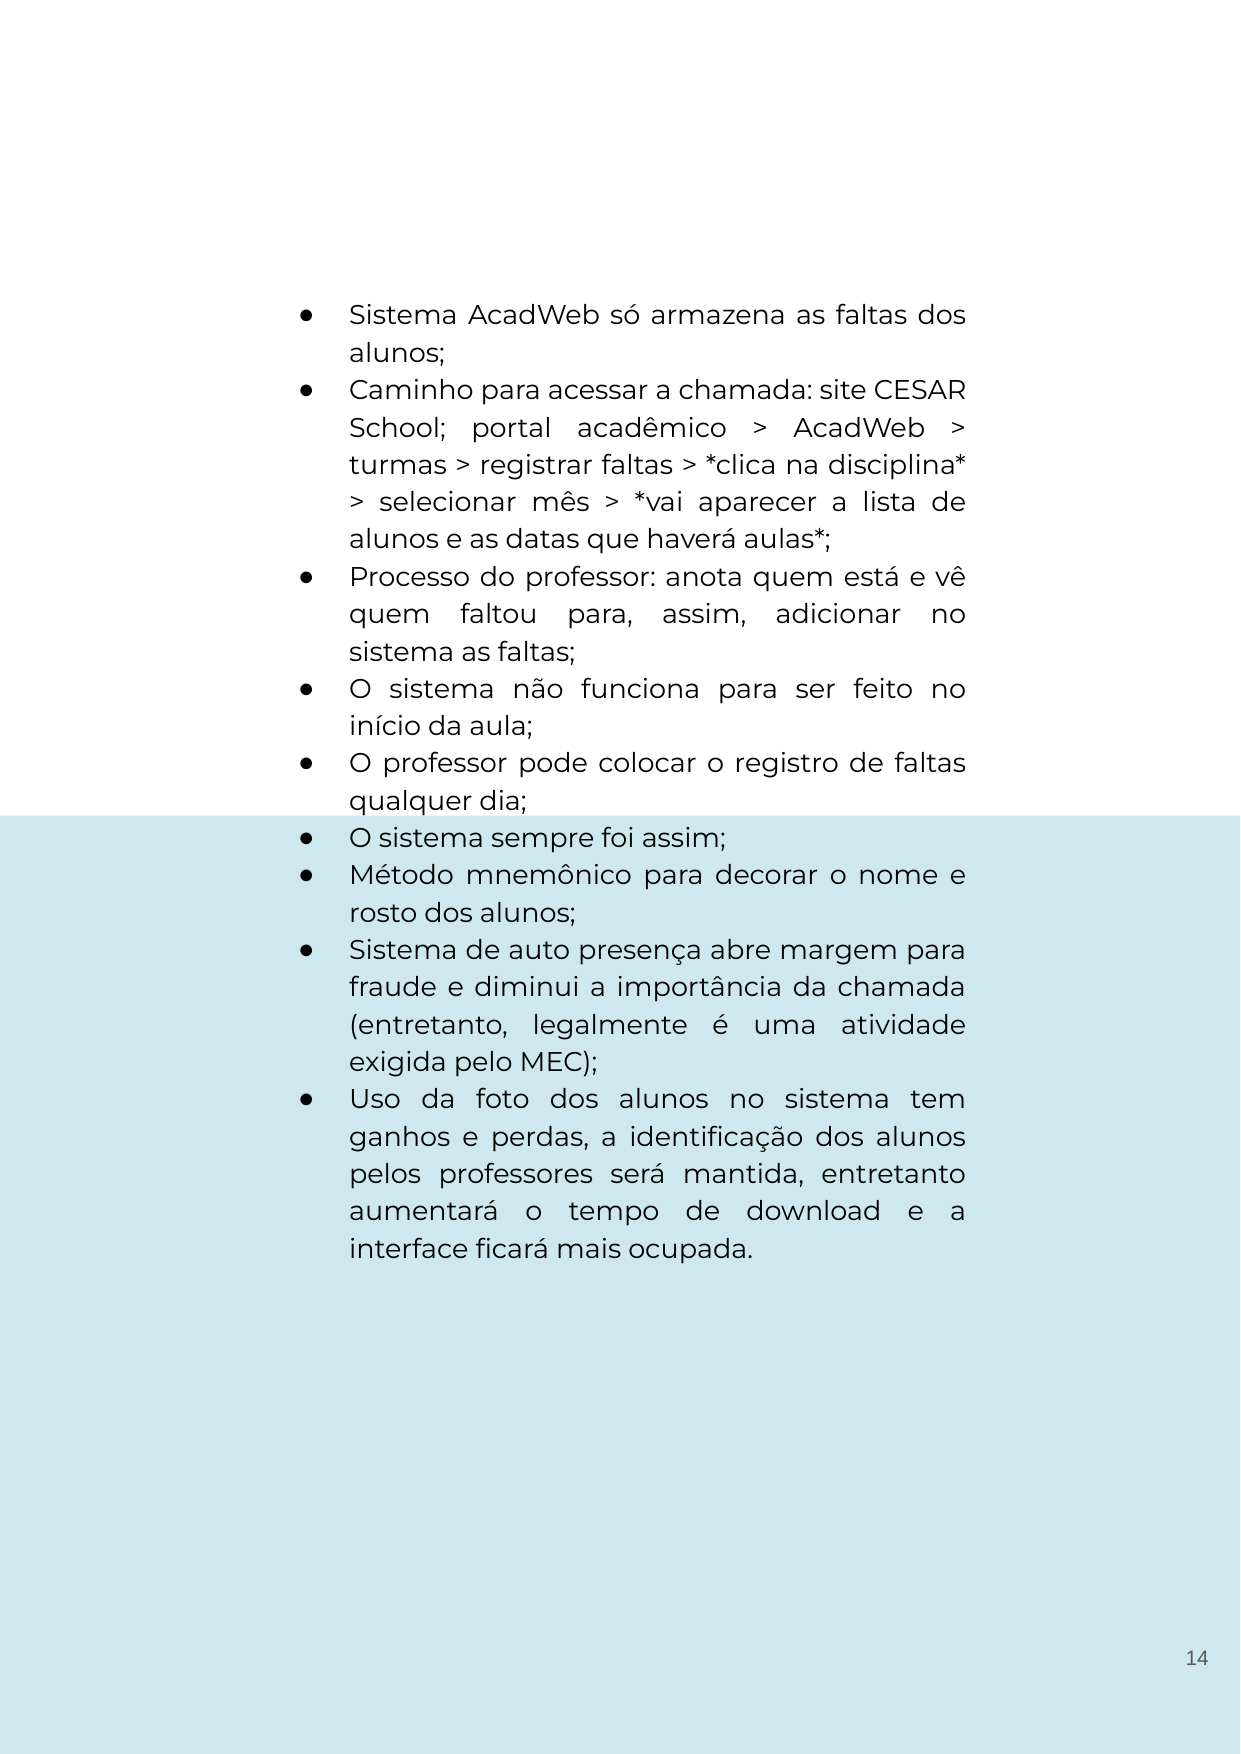

Sistema AcadWeb só armazena as faltas dos alunos;
Caminho para acessar a chamada: site CESAR School; portal acadêmico > AcadWeb > turmas > registrar faltas > *clica na disciplina* > selecionar mês > *vai aparecer a lista de alunos e as datas que haverá aulas*;
Processo do professor: anota quem está e vê quem faltou para, assim, adicionar no sistema as faltas;
O sistema não funciona para ser feito no início da aula;
O professor pode colocar o registro de faltas qualquer dia;
O sistema sempre foi assim;
Método mnemônico para decorar o nome e rosto dos alunos;
Sistema de auto presença abre margem para fraude e diminui a importância da chamada (entretanto, legalmente é uma atividade exigida pelo MEC);
Uso da foto dos alunos no sistema tem ganhos e perdas, a identificação dos alunos pelos professores será mantida, entretanto aumentará o tempo de download e a interface ficará mais ocupada.

14